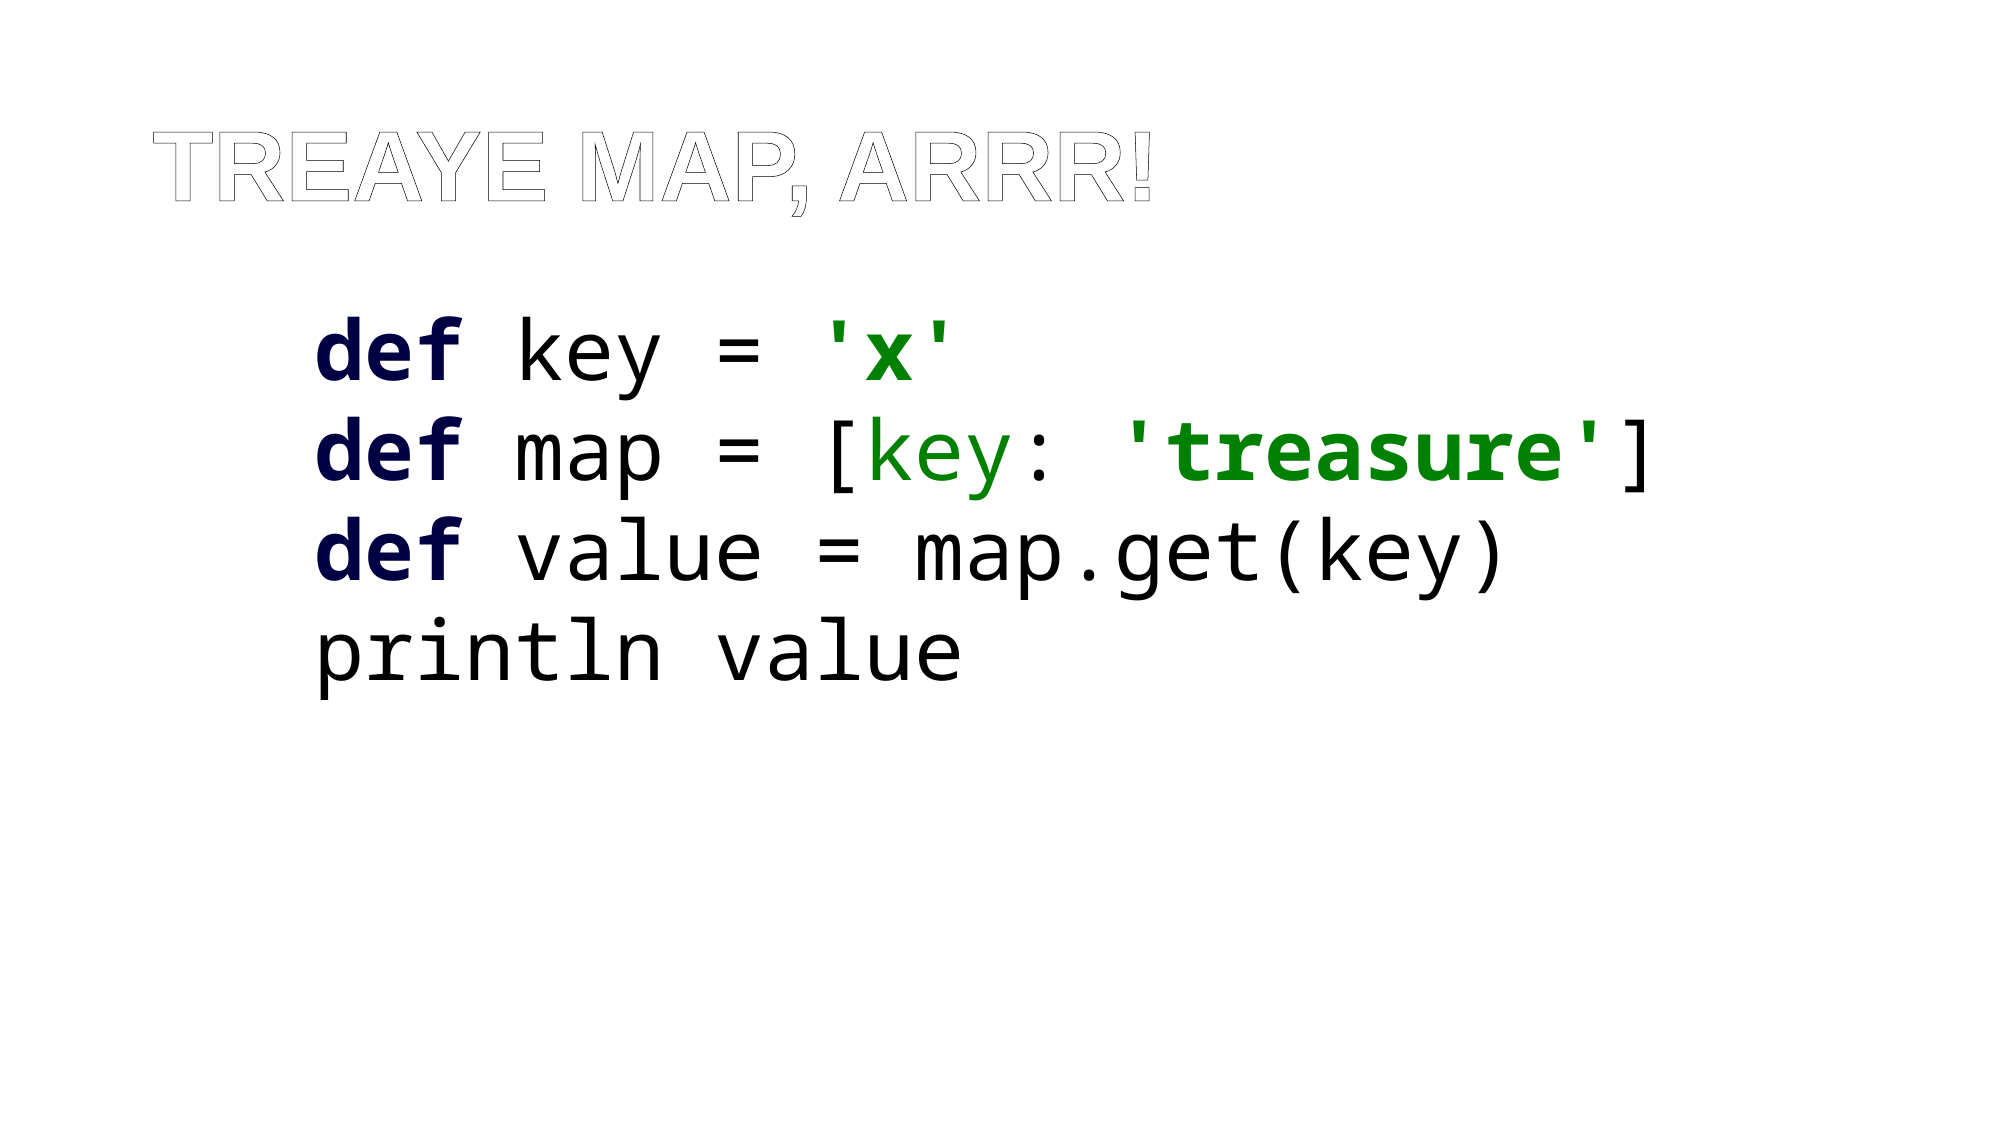

# Treaye map, Arrr!
def key = 'x'
def map = [key: 'treasure']
def value = map.get(key)
println value